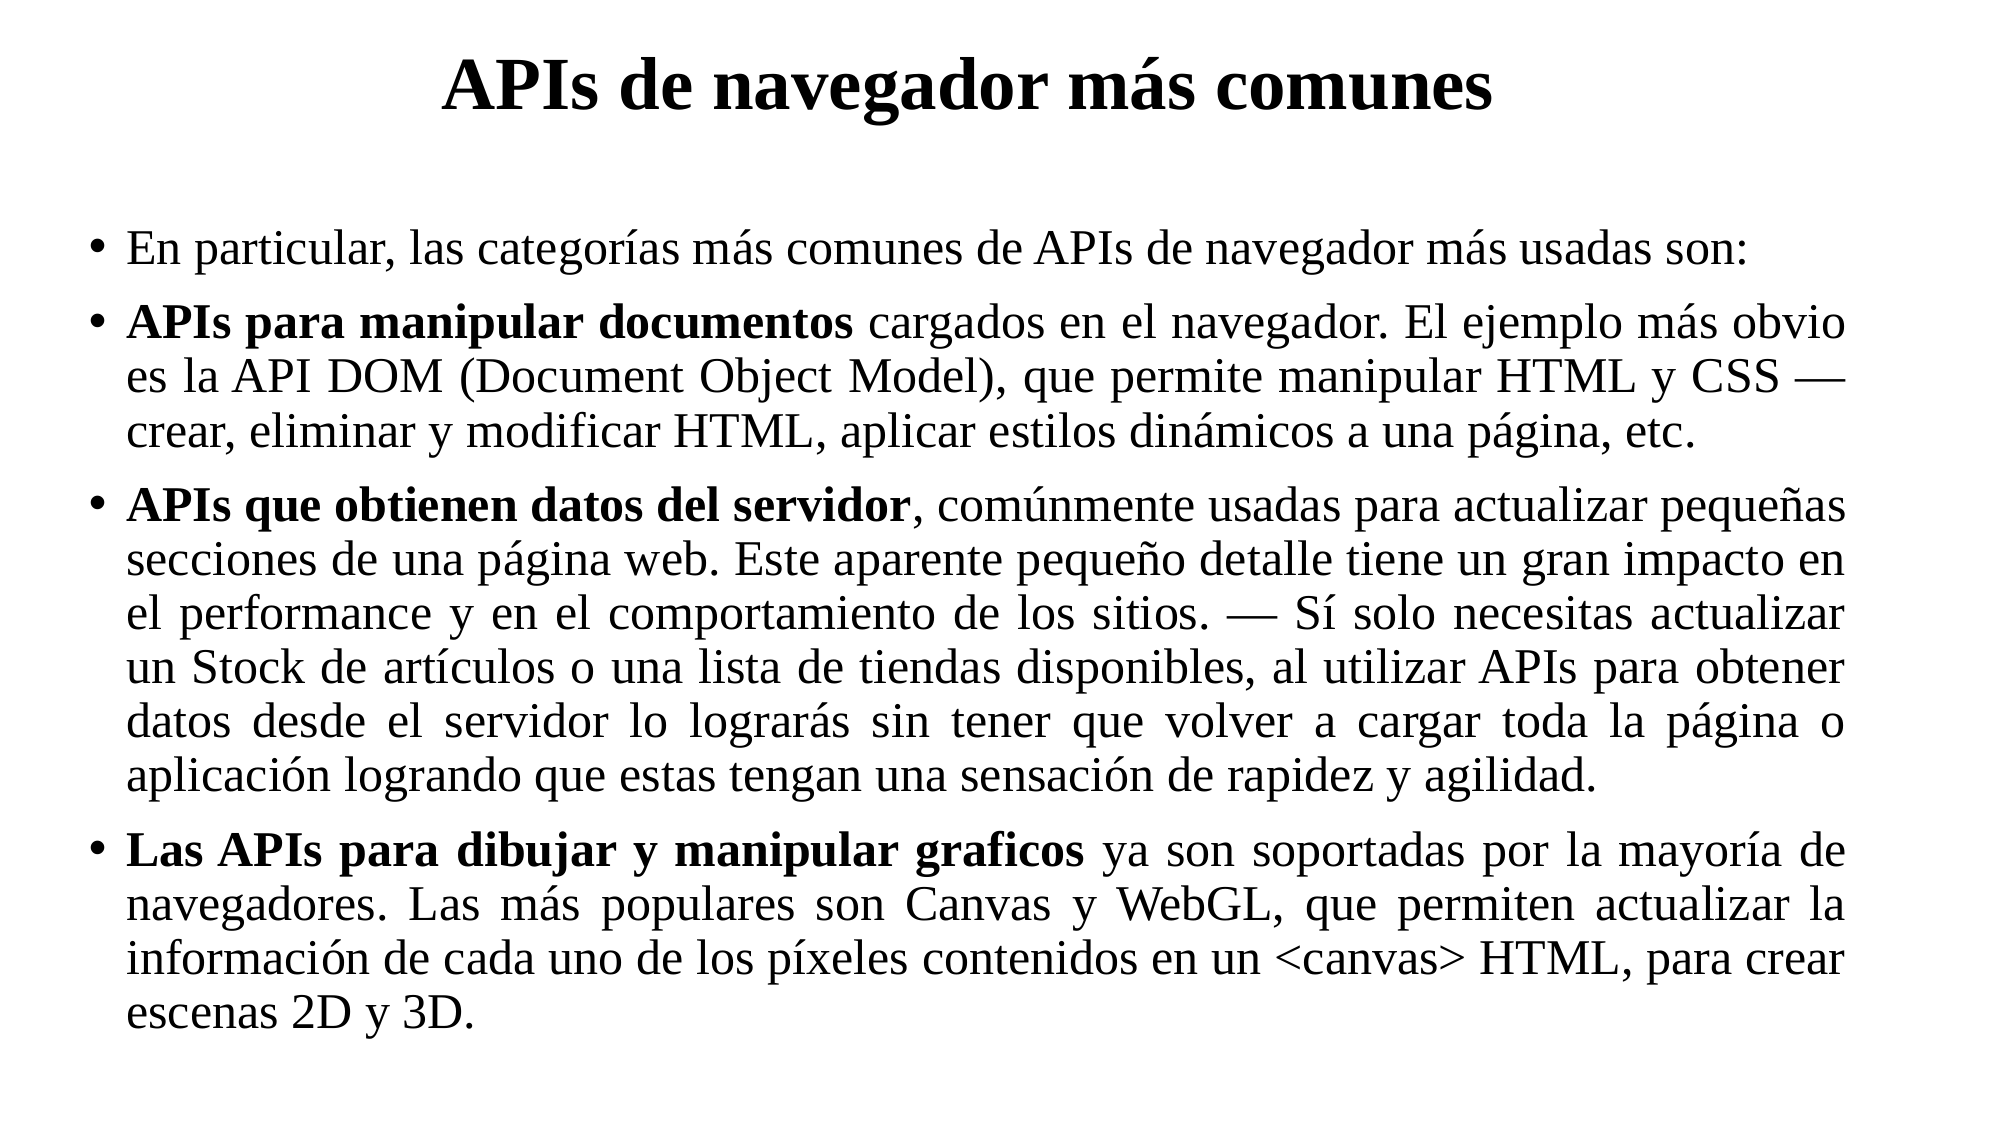

APIs de navegador más comunes

En particular, las categorías más comunes de APIs de navegador más usadas son:
APIs para manipular documentos cargados en el navegador. El ejemplo más obvio es la API DOM (Document Object Model), que permite manipular HTML y CSS — crear, eliminar y modificar HTML, aplicar estilos dinámicos a una página, etc.
APIs que obtienen datos del servidor, comúnmente usadas para actualizar pequeñas secciones de una página web. Este aparente pequeño detalle tiene un gran impacto en el performance y en el comportamiento de los sitios. — Sí solo necesitas actualizar un Stock de artículos o una lista de tiendas disponibles, al utilizar APIs para obtener datos desde el servidor lo lograrás sin tener que volver a cargar toda la página o aplicación logrando que estas tengan una sensación de rapidez y agilidad.
Las APIs para dibujar y manipular graficos ya son soportadas por la mayoría de navegadores. Las más populares son Canvas y WebGL, que permiten actualizar la información de cada uno de los píxeles contenidos en un <canvas> HTML, para crear escenas 2D y 3D.